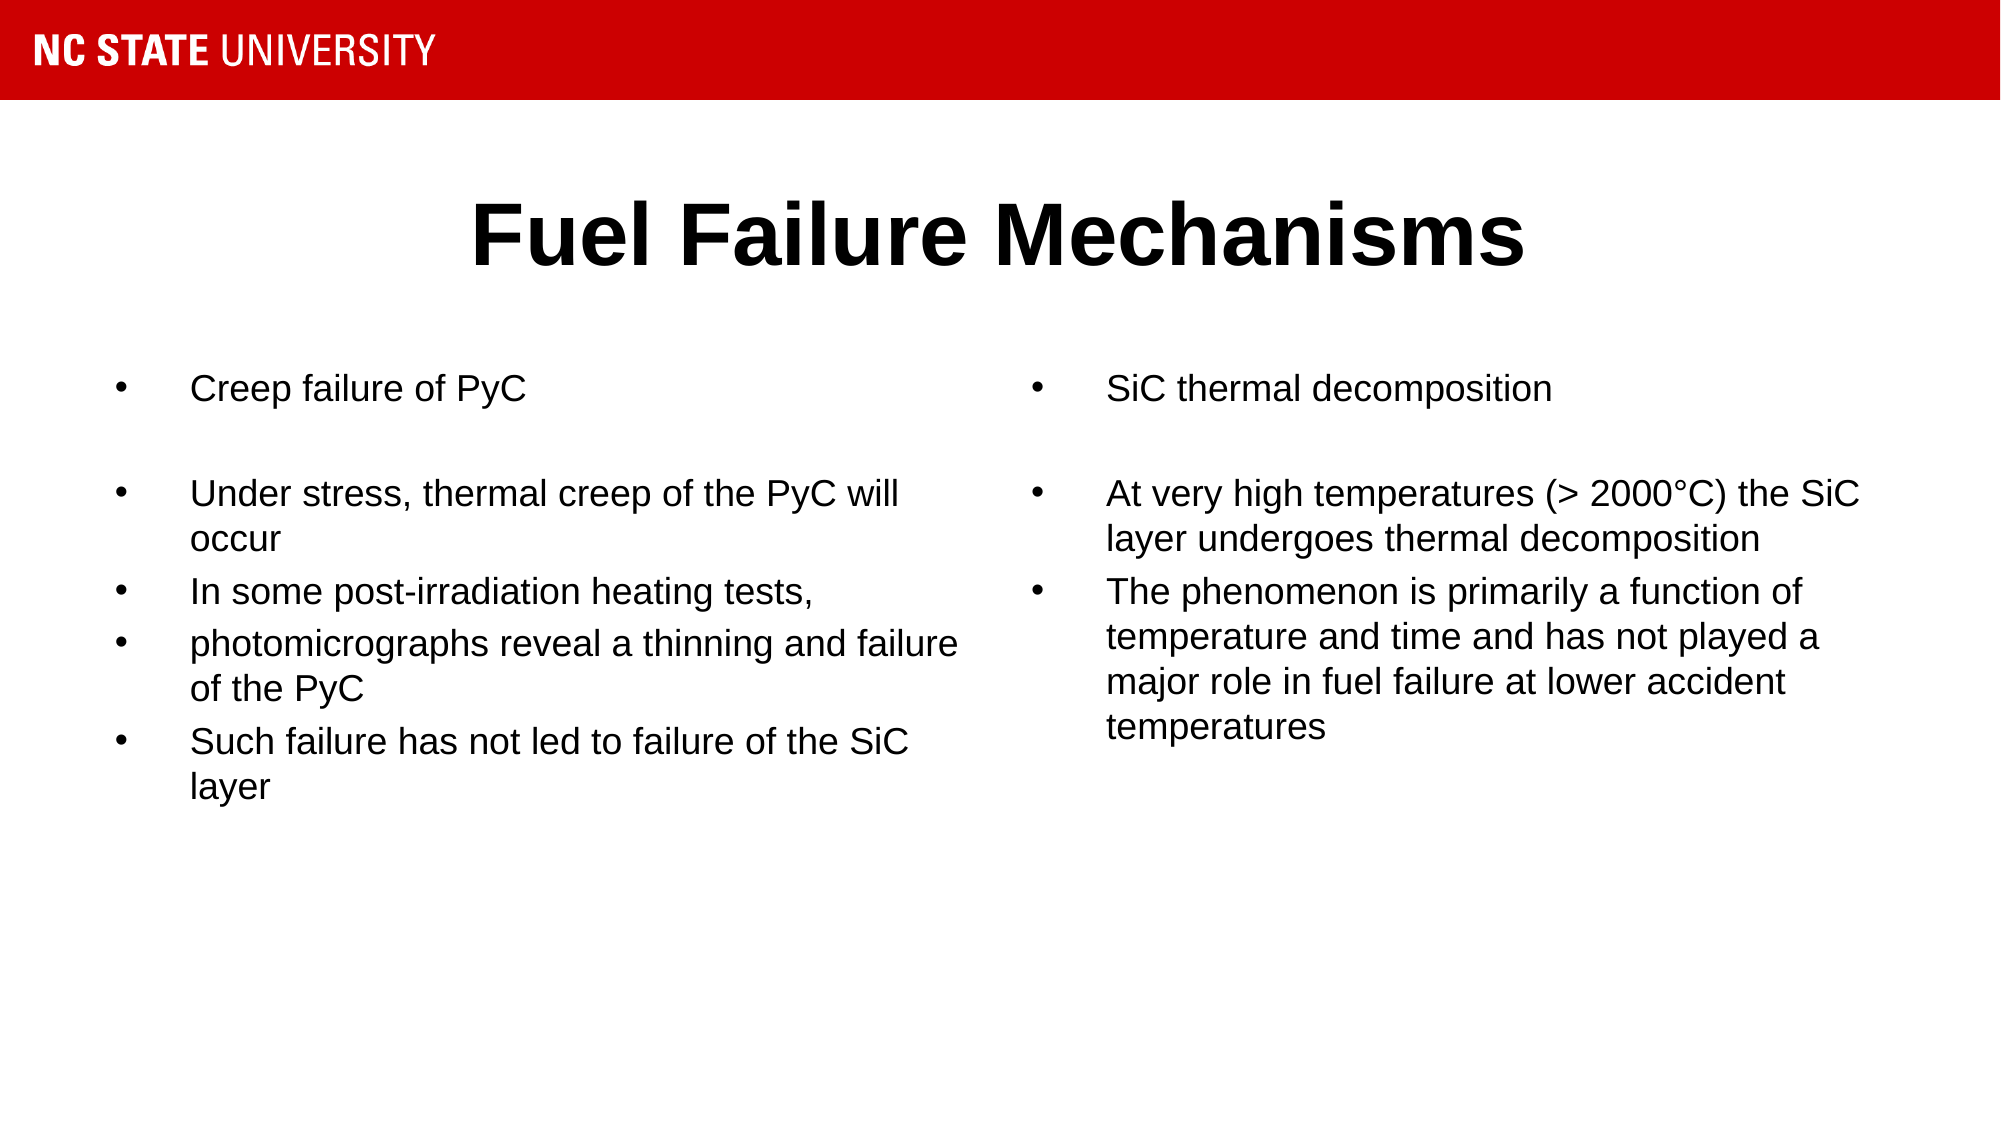

# Fuel Failure Mechanisms
Creep failure of PyC

Under stress, thermal creep of the PyC will occur
In some post-irradiation heating tests,
photomicrographs reveal a thinning and failure of the PyC
Such failure has not led to failure of the SiC layer

SiC thermal decomposition

At very high temperatures (> 2000°C) the SiC layer undergoes thermal decomposition
The phenomenon is primarily a function of temperature and time and has not played a major role in fuel failure at lower accident temperatures